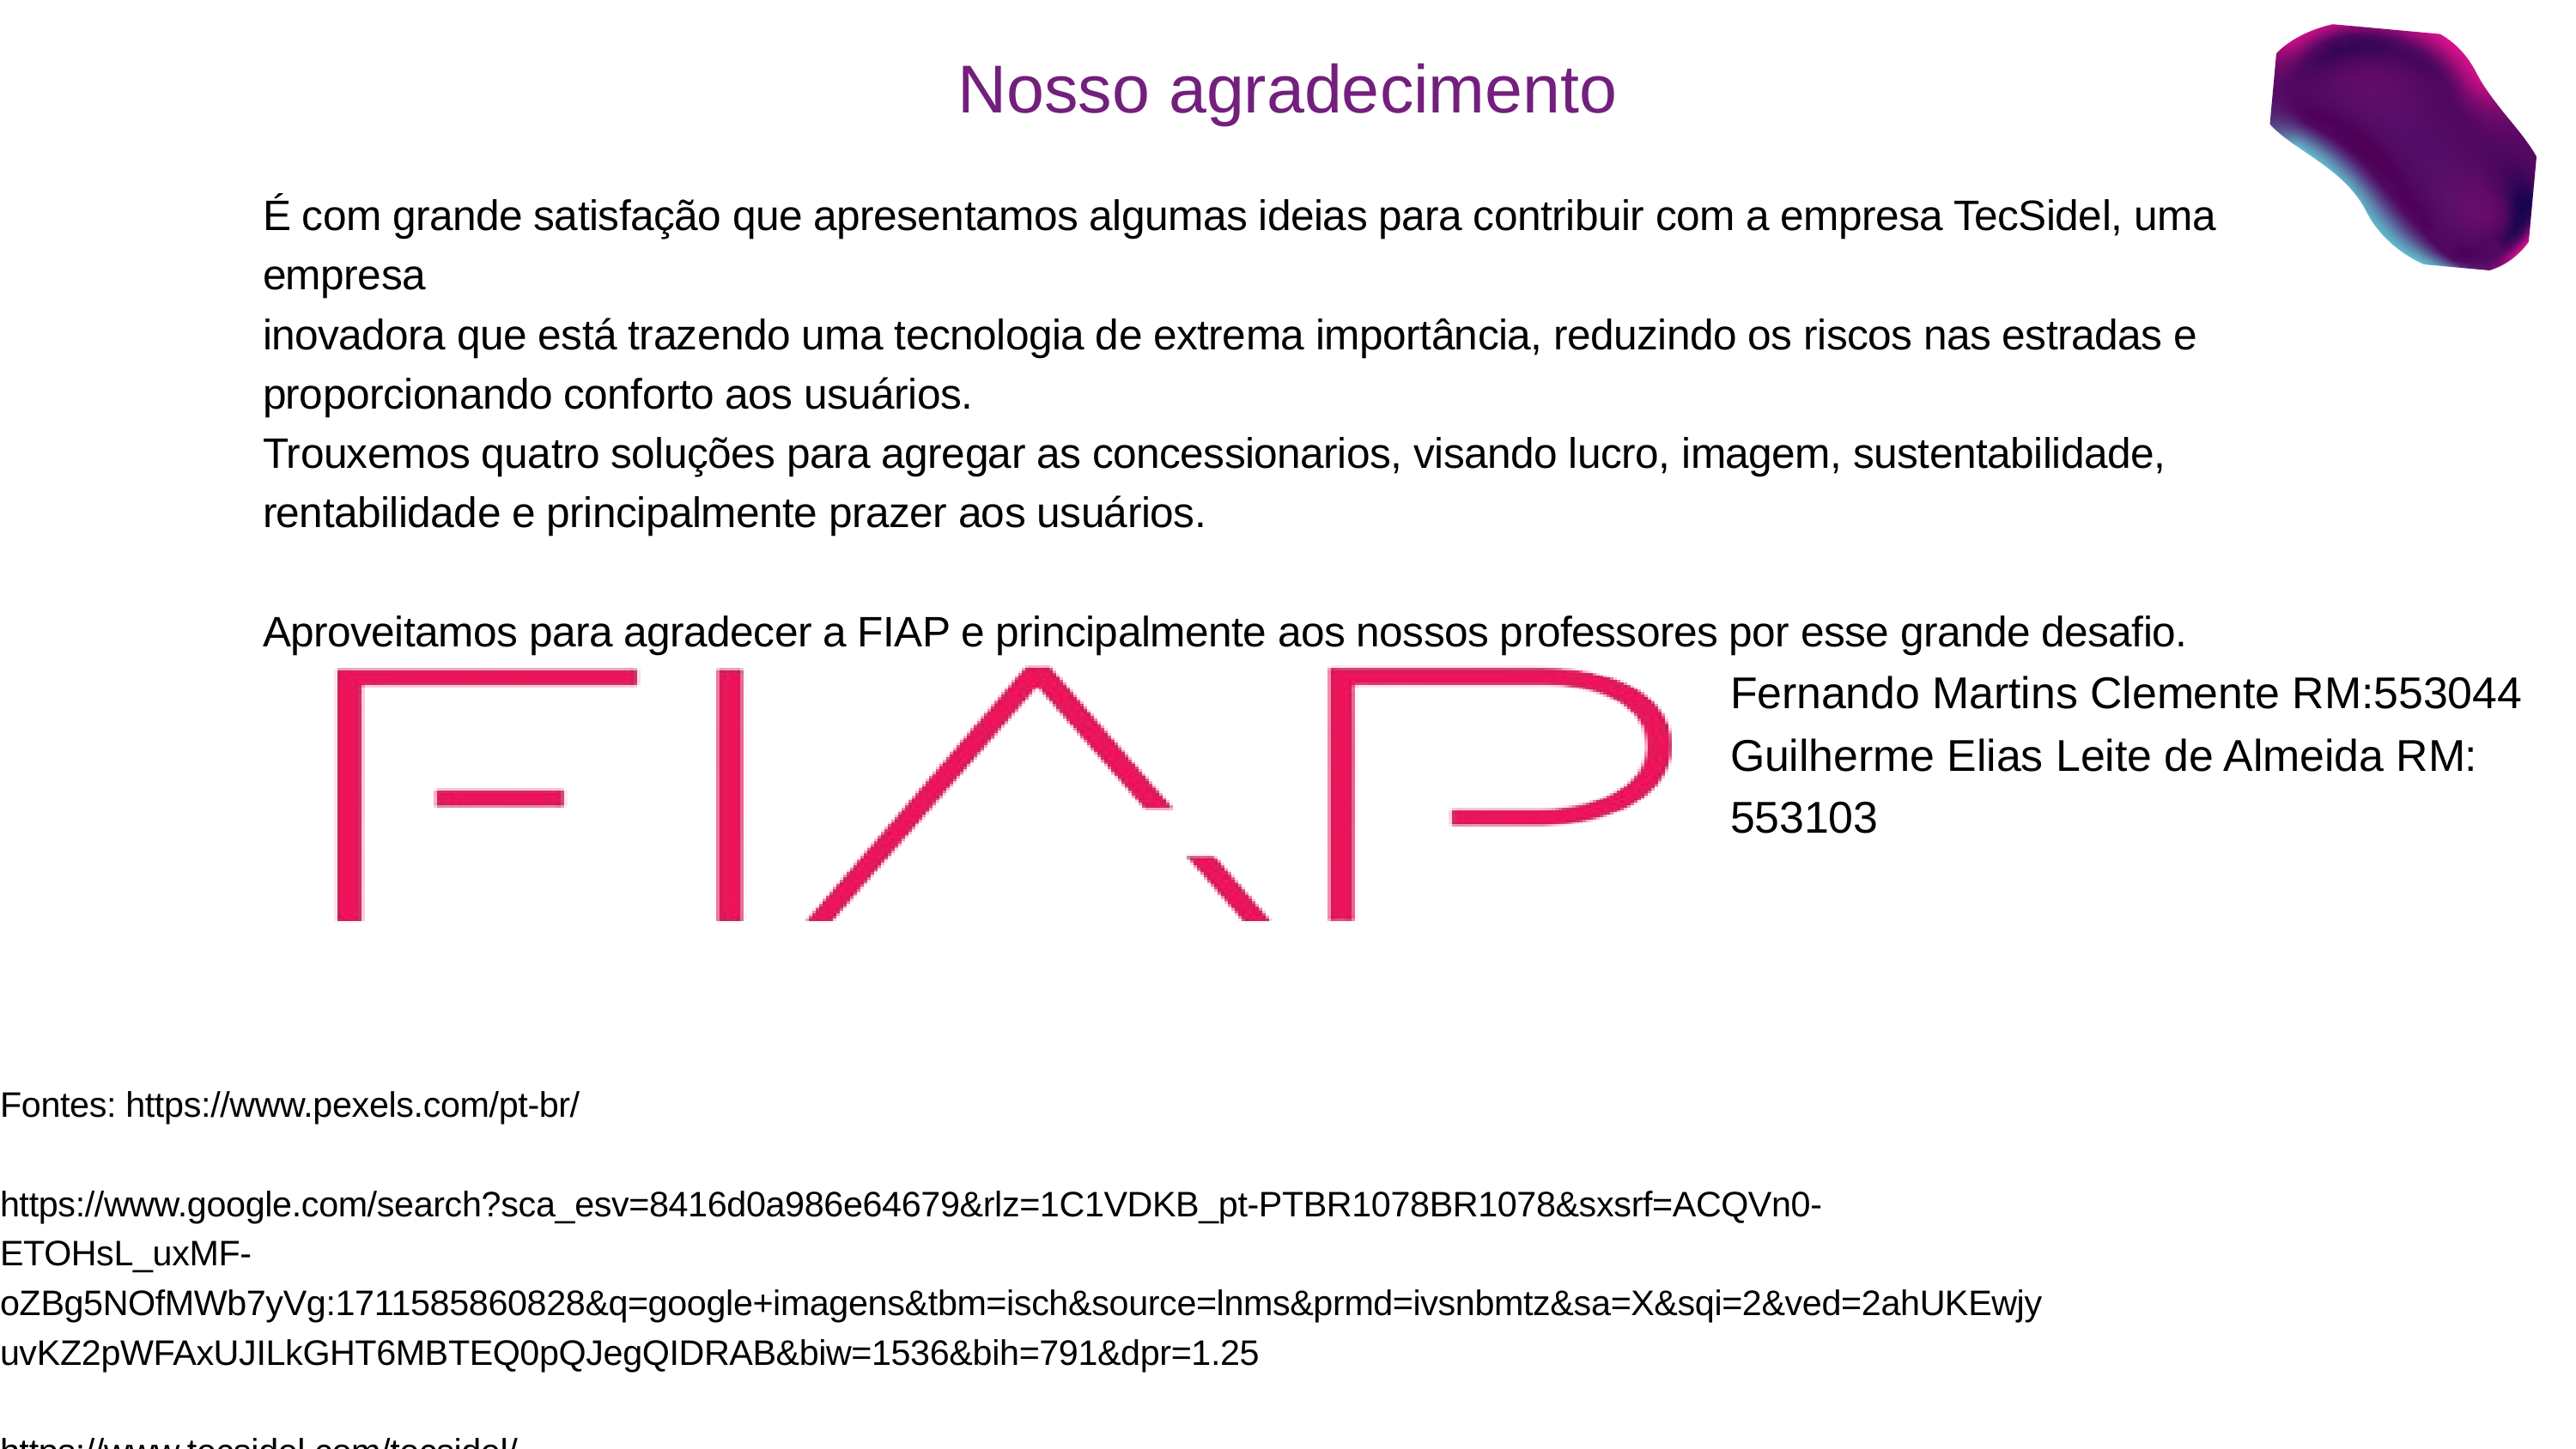

Nosso agradecimento
É com grande satisfação que apresentamos algumas ideias para contribuir com a empresa TecSidel, uma empresa
inovadora que está trazendo uma tecnologia de extrema importância, reduzindo os riscos nas estradas e
proporcionando conforto aos usuários.
Trouxemos quatro soluções para agregar as concessionarios, visando lucro, imagem, sustentabilidade, rentabilidade e principalmente prazer aos usuários.

Aproveitamos para agradecer a FIAP e principalmente aos nossos professores por esse grande desafio.

Fernando Martins Clemente RM:553044
Guilherme Elias Leite de Almeida RM: 553103

Fontes: https://www.pexels.com/pt-br/

https://www.google.com/search?sca_esv=8416d0a986e64679&rlz=1C1VDKB_pt-PTBR1078BR1078&sxsrf=ACQVn0-ETOHsL_uxMF-oZBg5NOfMWb7yVg:1711585860828&q=google+imagens&tbm=isch&source=lnms&prmd=ivsnbmtz&sa=X&sqi=2&ved=2ahUKEwjyuvKZ2pWFAxUJILkGHT6MBTEQ0pQJegQIDRAB&biw=1536&bih=791&dpr=1.25

https://www.tecsidel.com/tecsidel/